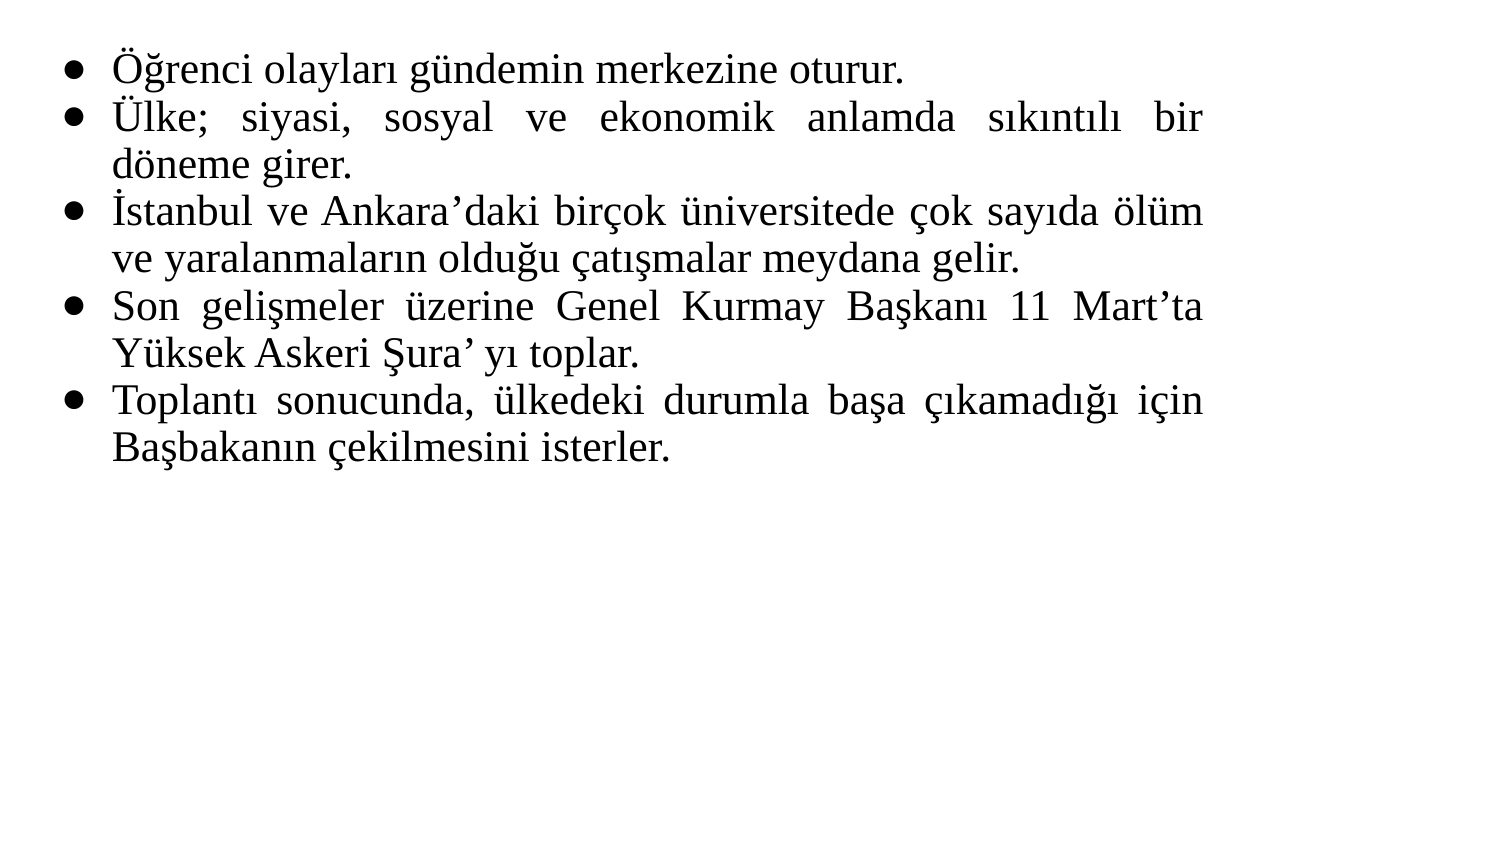

Öğrenci olayları gündemin merkezine oturur.
Ülke; siyasi, sosyal ve ekonomik anlamda sıkıntılı bir döneme girer.
İstanbul ve Ankara’daki birçok üniversitede çok sayıda ölüm ve yaralanmaların olduğu çatışmalar meydana gelir.
Son gelişmeler üzerine Genel Kurmay Başkanı 11 Mart’ta Yüksek Askeri Şura’ yı toplar.
Toplantı sonucunda, ülkedeki durumla başa çıkamadığı için Başbakanın çekilmesini isterler.